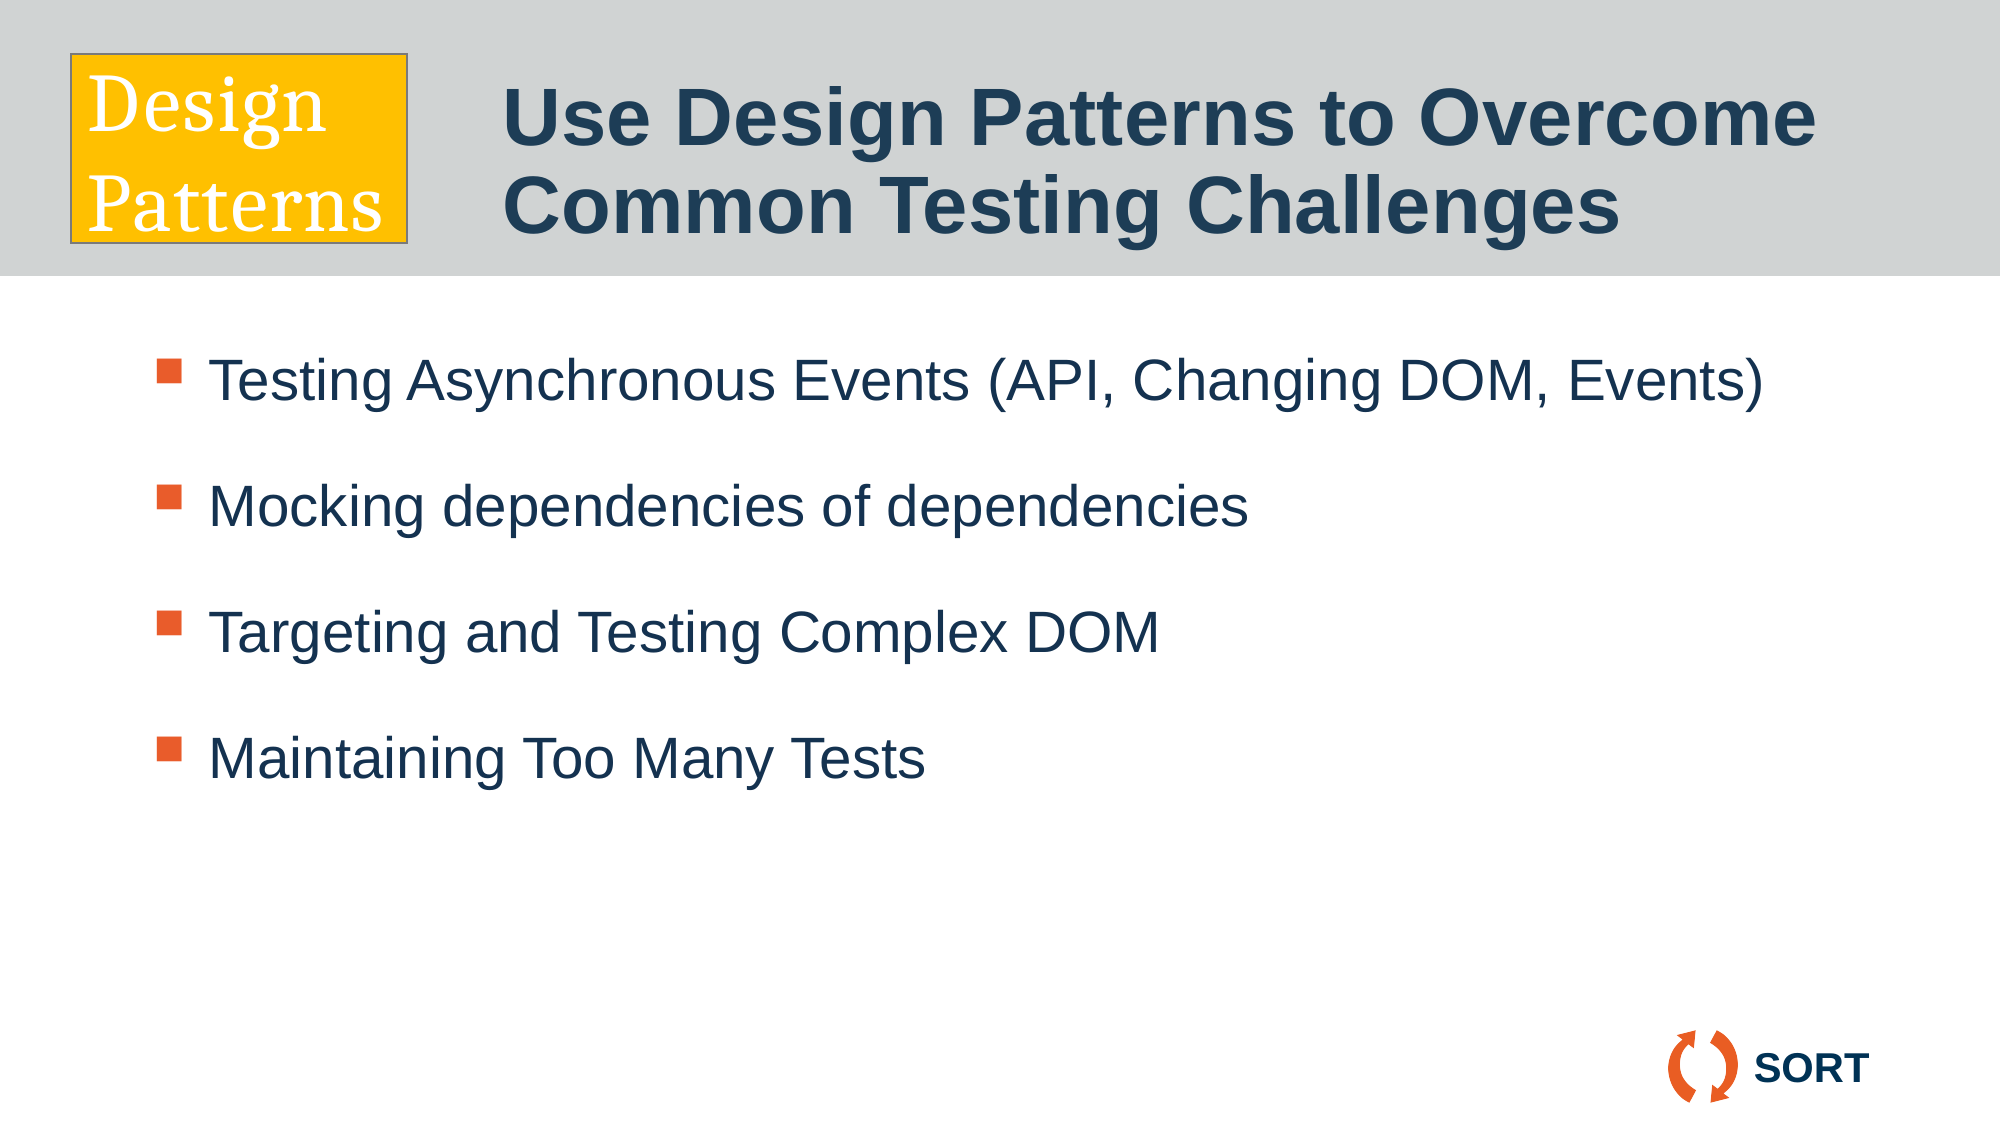

Design Patterns
# Use Design Patterns to Overcome Common Testing Challenges
Testing Asynchronous Events (API, Changing DOM, Events)
Mocking dependencies of dependencies
Targeting and Testing Complex DOM
Maintaining Too Many Tests